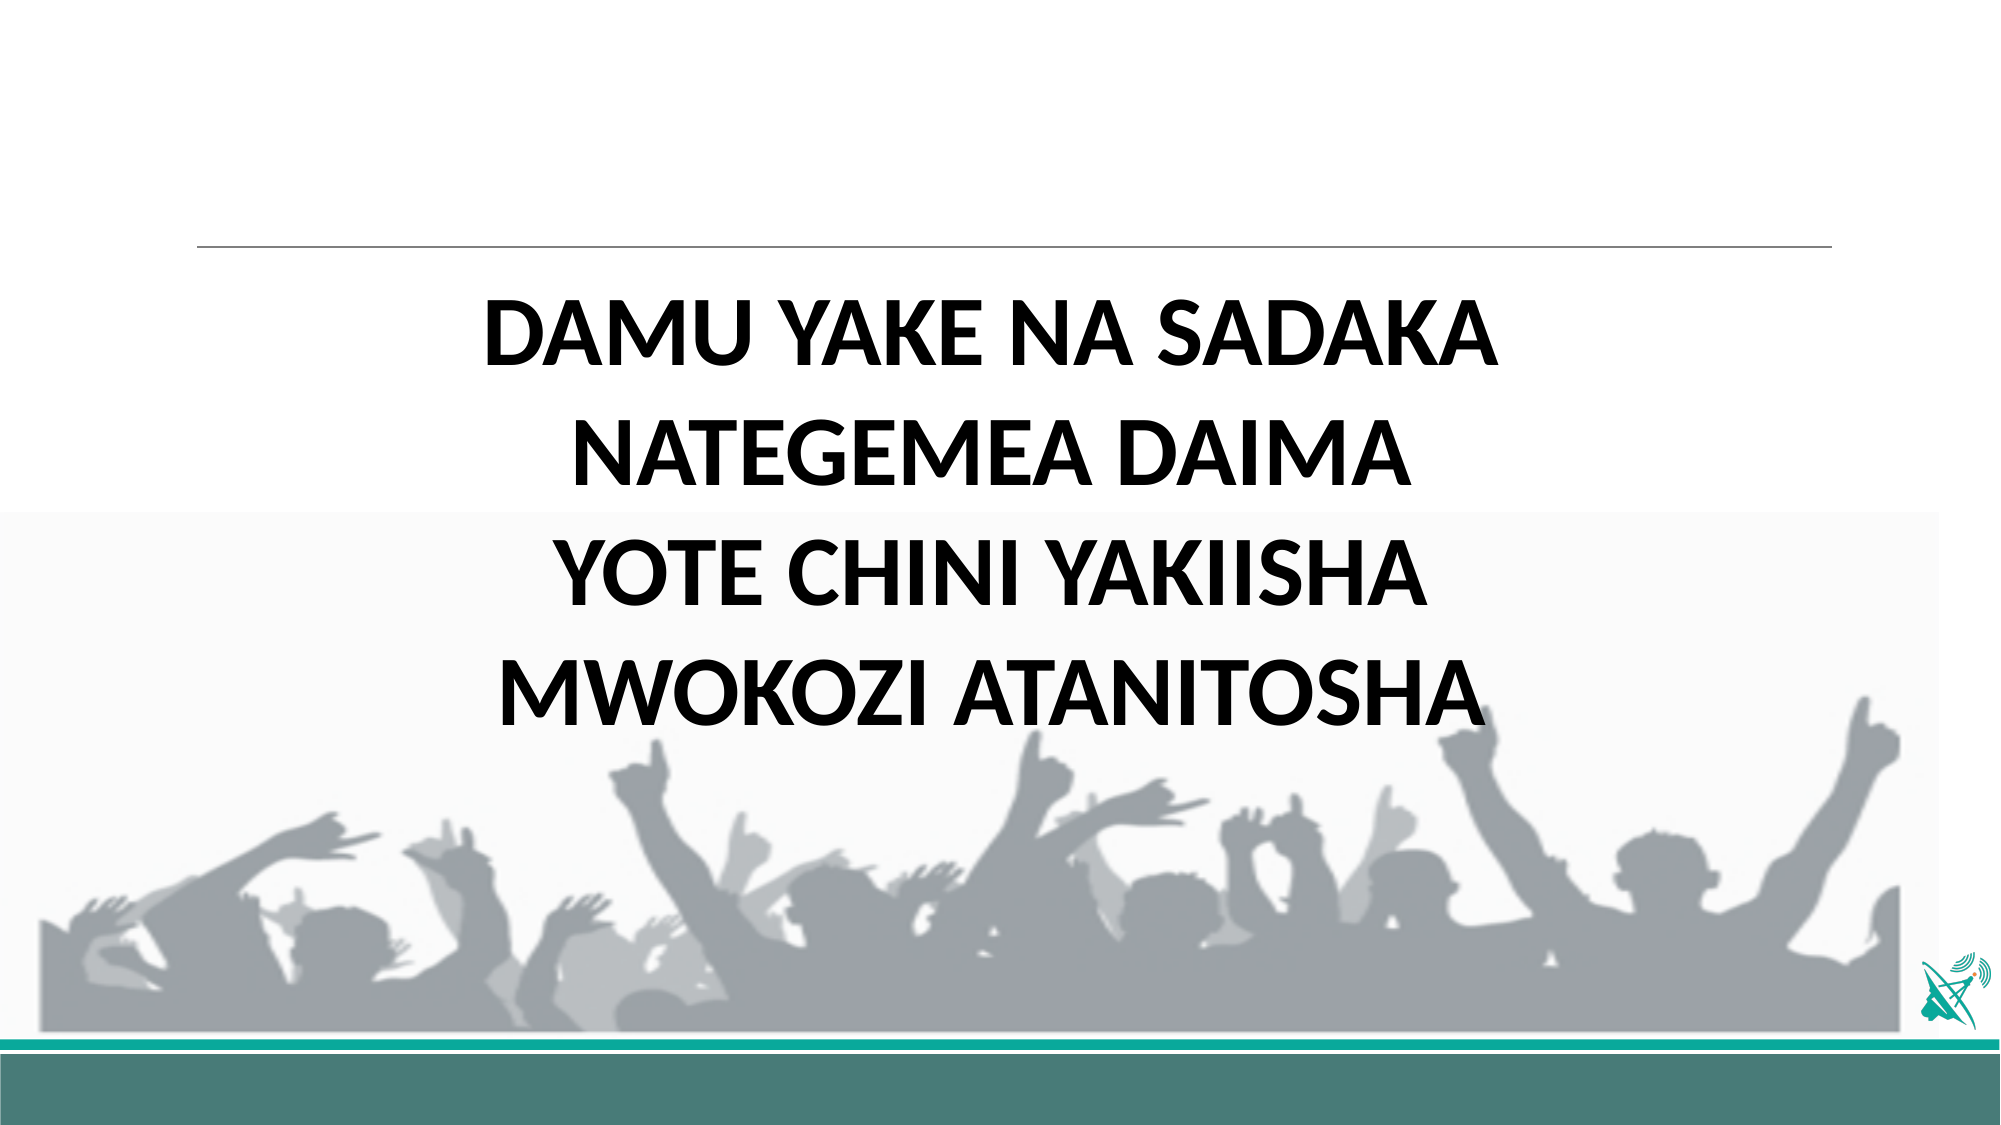

DAMU YAKE NA SADAKA
NATEGEMEA DAIMA
YOTE CHINI YAKIISHA
MWOKOZI ATANITOSHA